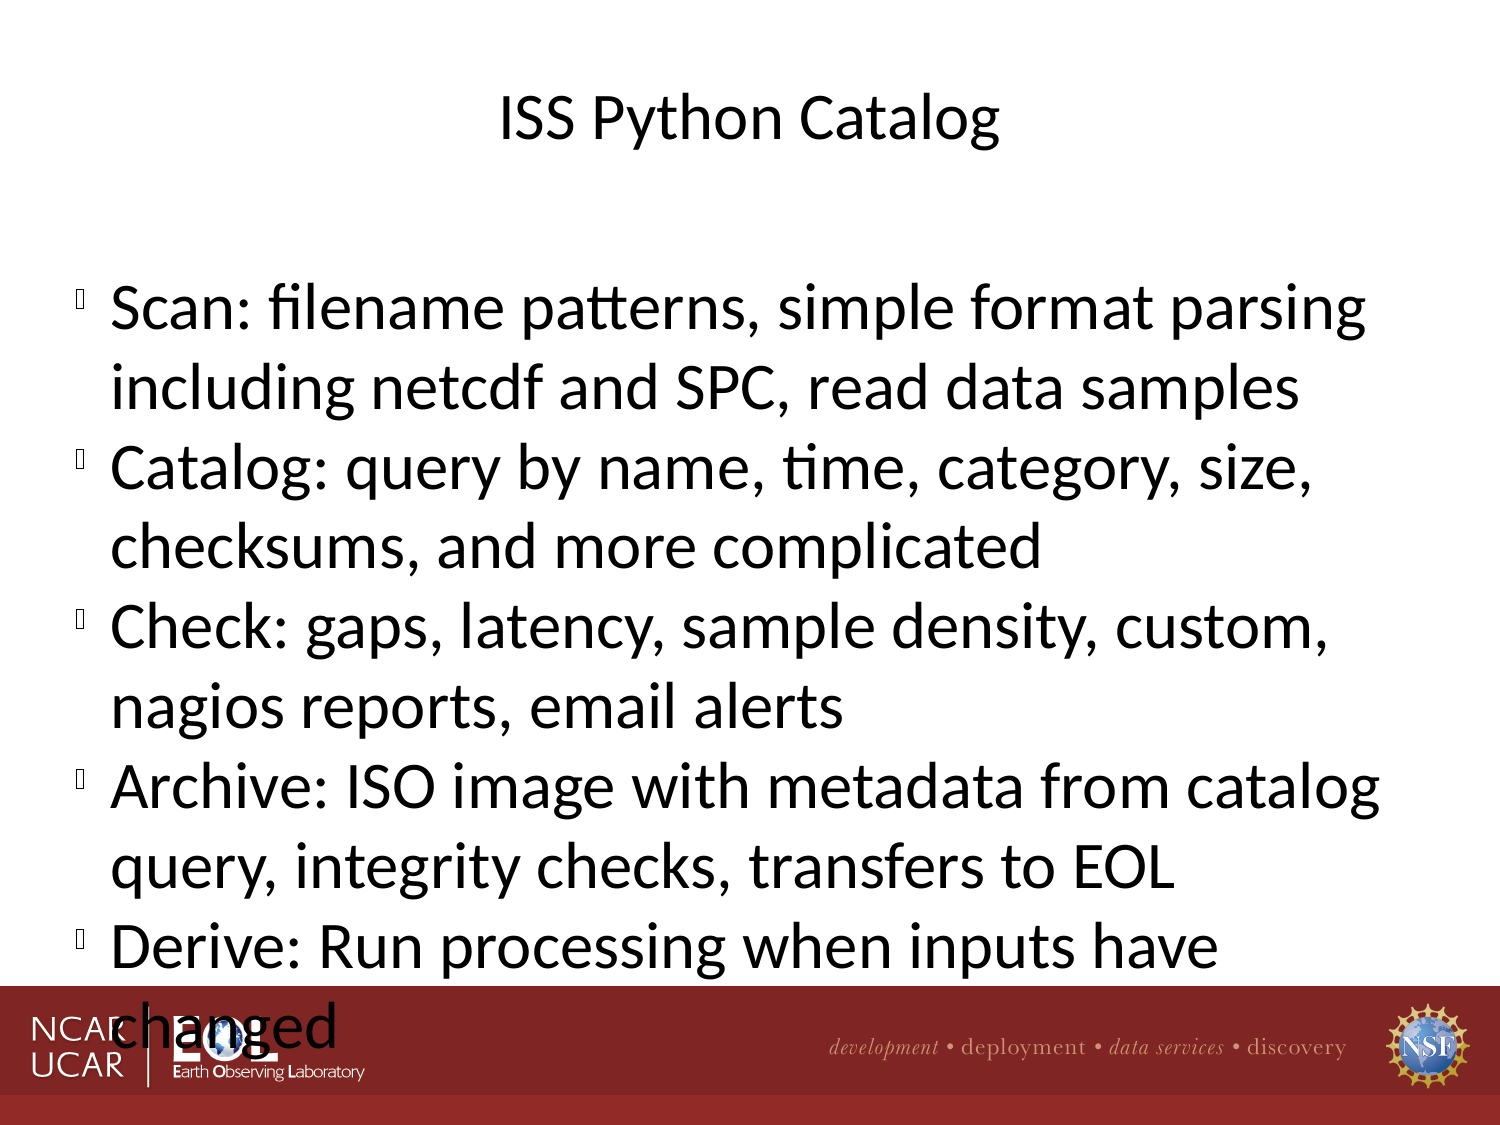

ISS Python Catalog
Scan: filename patterns, simple format parsing including netcdf and SPC, read data samples
Catalog: query by name, time, category, size, checksums, and more complicated
Check: gaps, latency, sample density, custom, nagios reports, email alerts
Archive: ISO image with metadata from catalog query, integrity checks, transfers to EOL
Derive: Run processing when inputs have changed